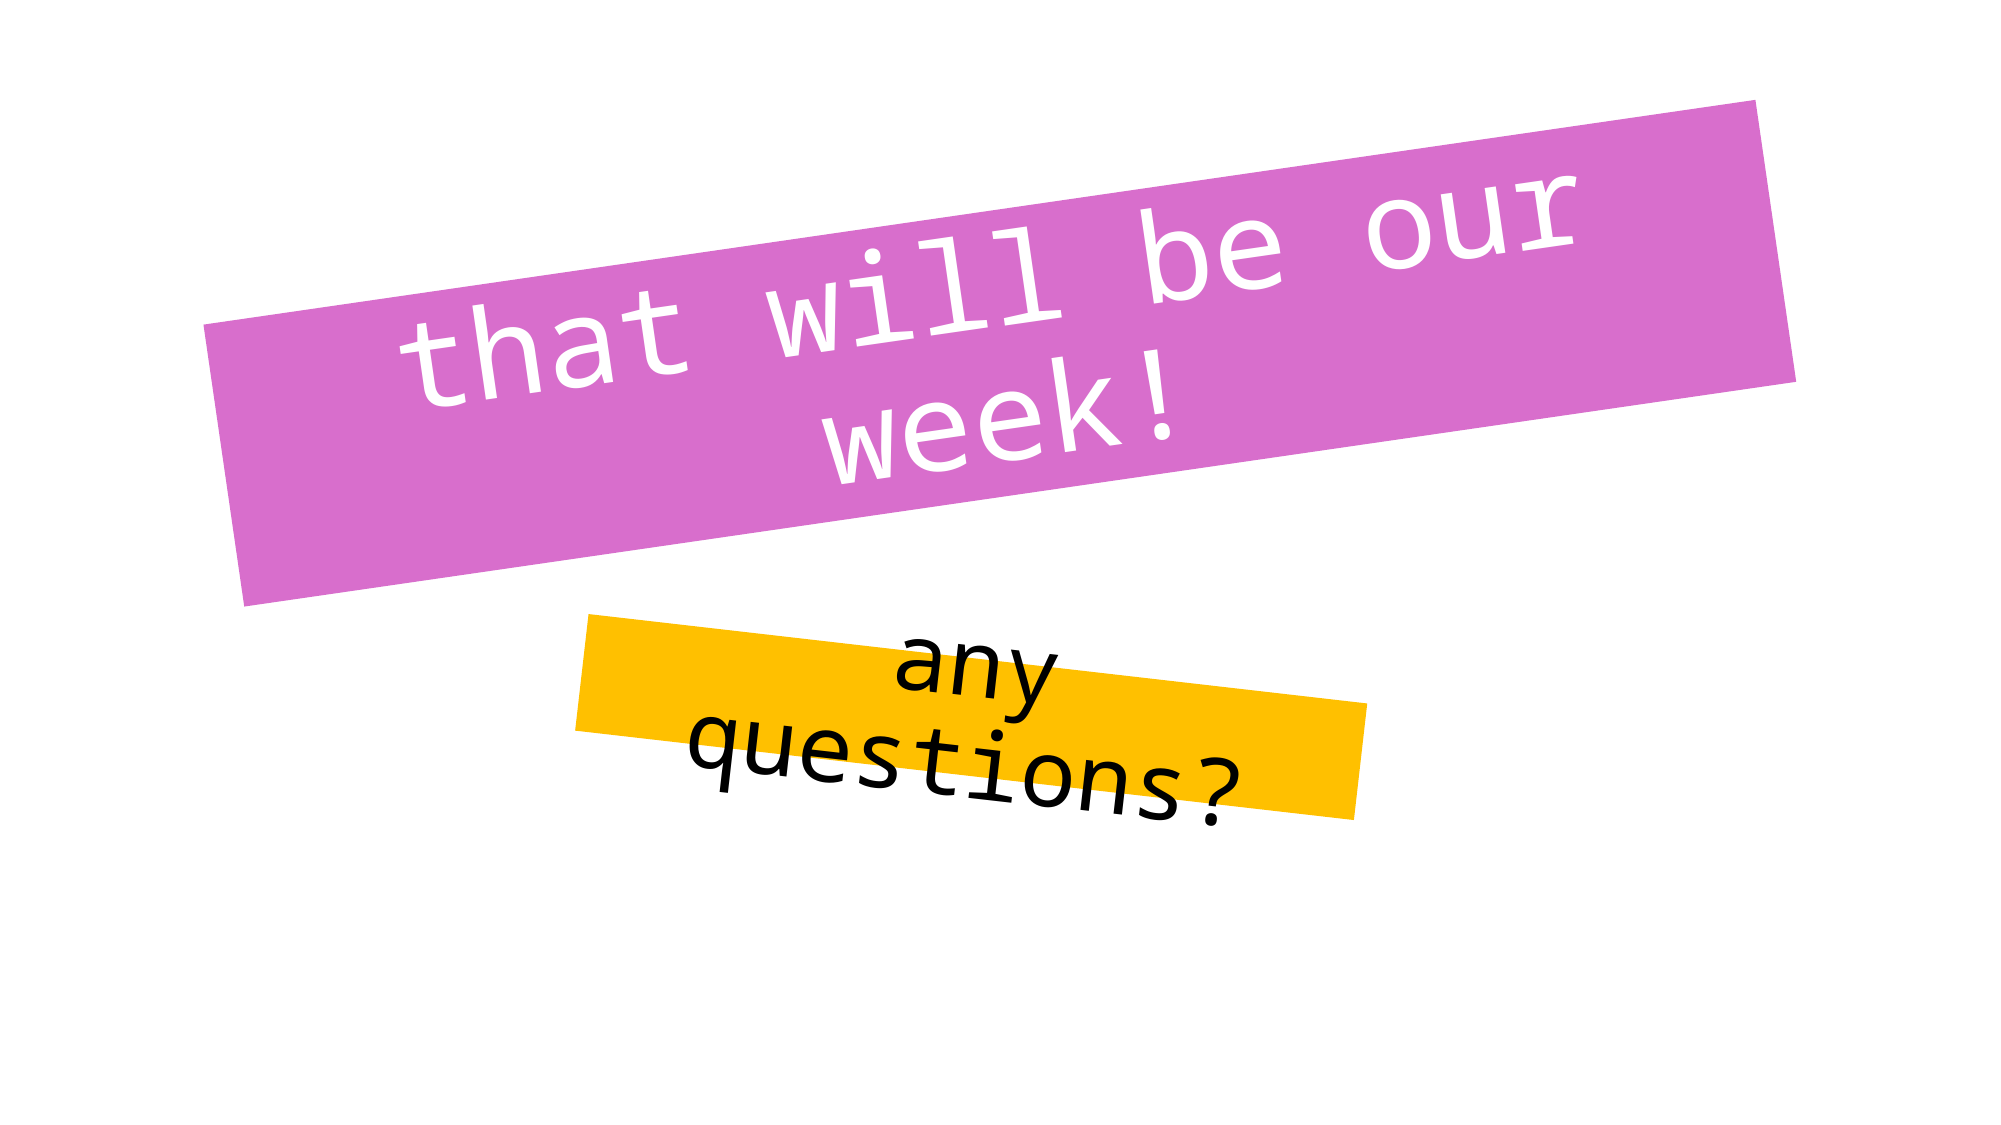

that will be our week!
# any questions?